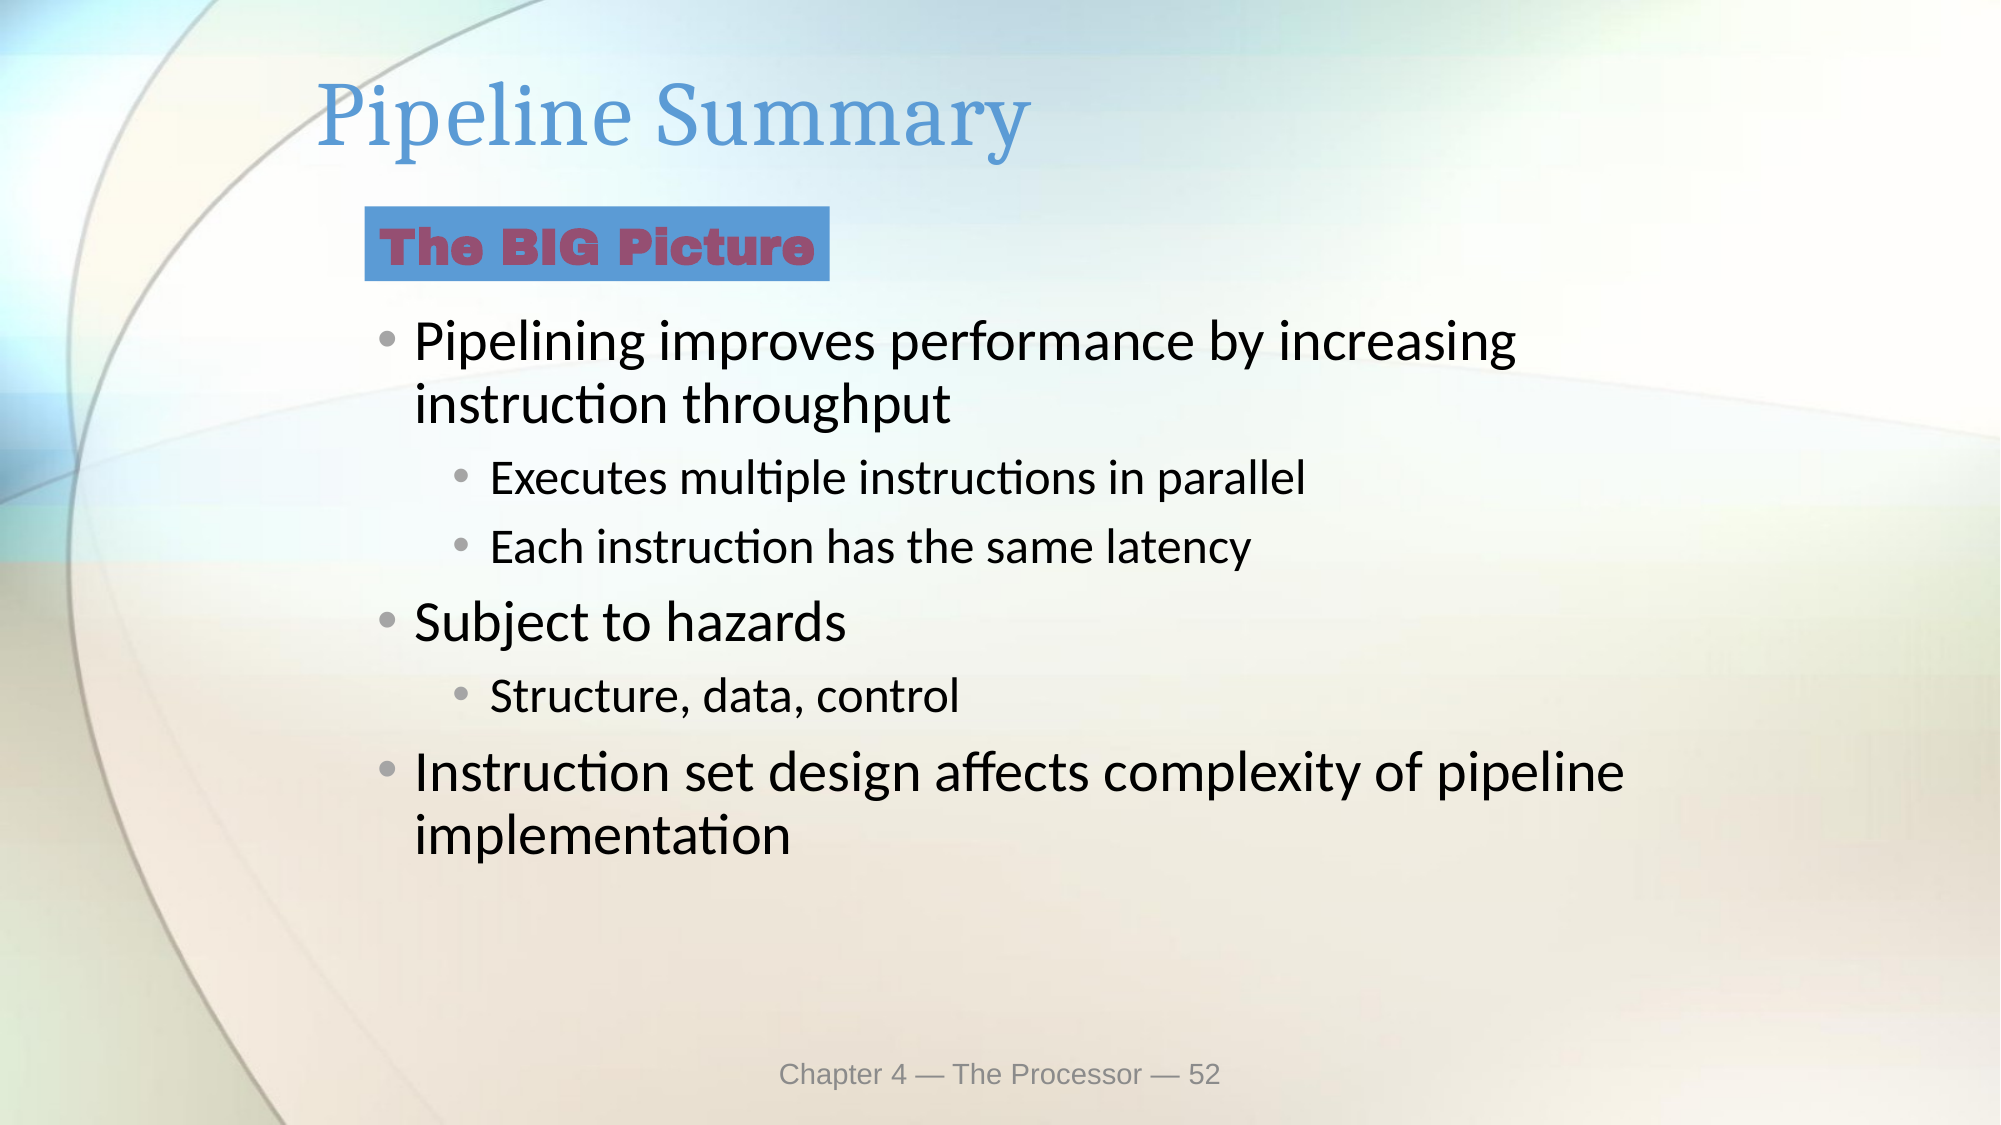

# Pipeline Summary
The BIG Picture
Pipelining improves performance by increasing instruction throughput
Executes multiple instructions in parallel
Each instruction has the same latency
Subject to hazards
Structure, data, control
Instruction set design affects complexity of pipeline implementation
Chapter 4 — The Processor — 52